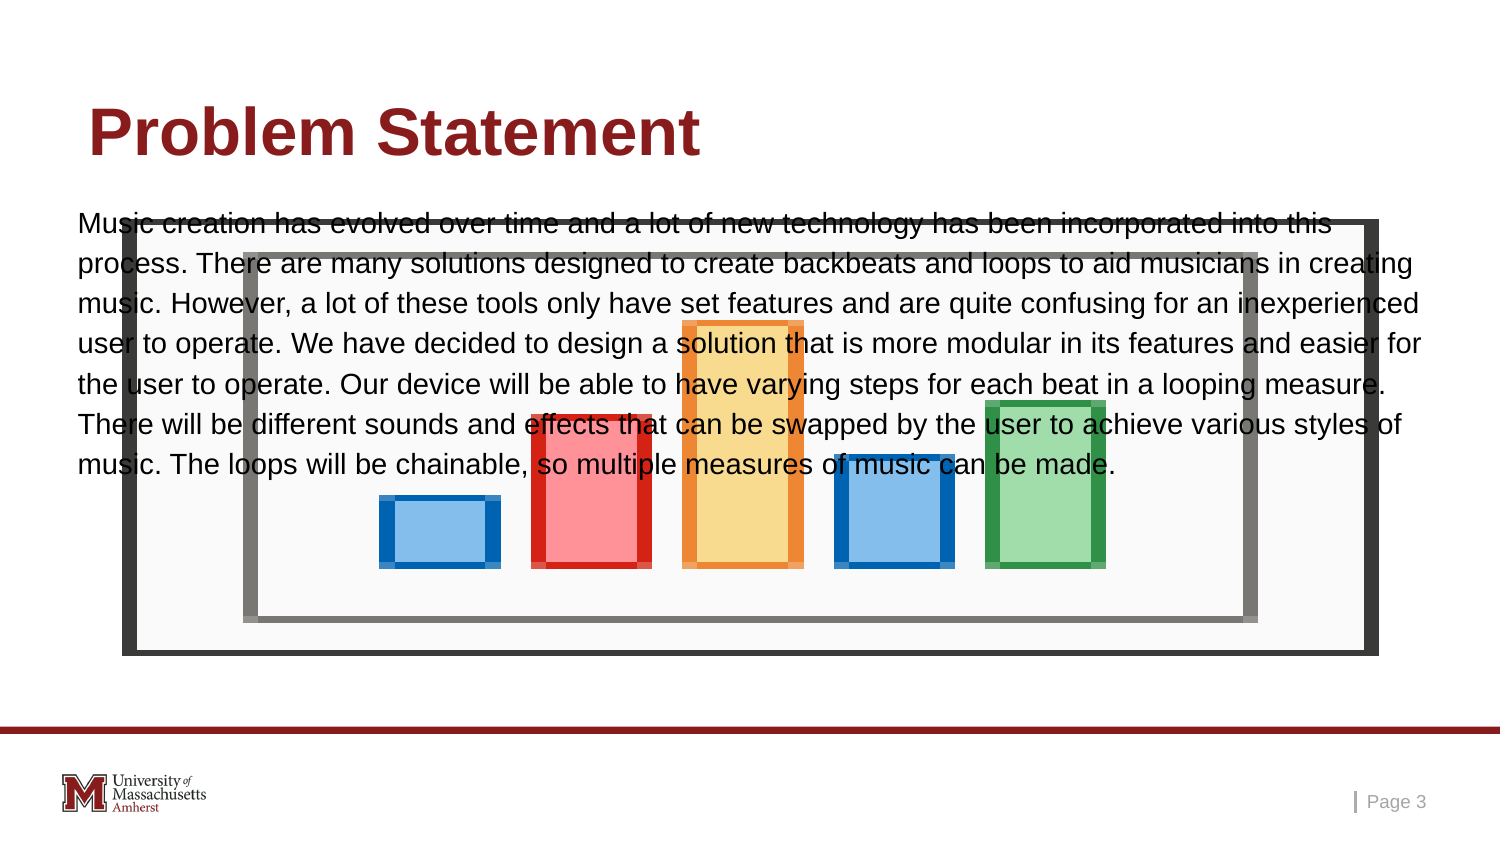

# Problem Statement
Music creation has evolved over time and a lot of new technology has been incorporated into this process. There are many solutions designed to create backbeats and loops to aid musicians in creating music. However, a lot of these tools only have set features and are quite confusing for an inexperienced user to operate. We have decided to design a solution that is more modular in its features and easier for the user to operate. Our device will be able to have varying steps for each beat in a looping measure.  There will be different sounds and effects that can be swapped by the user to achieve various styles of music. The loops will be chainable, so multiple measures of music can be made.

Page 3